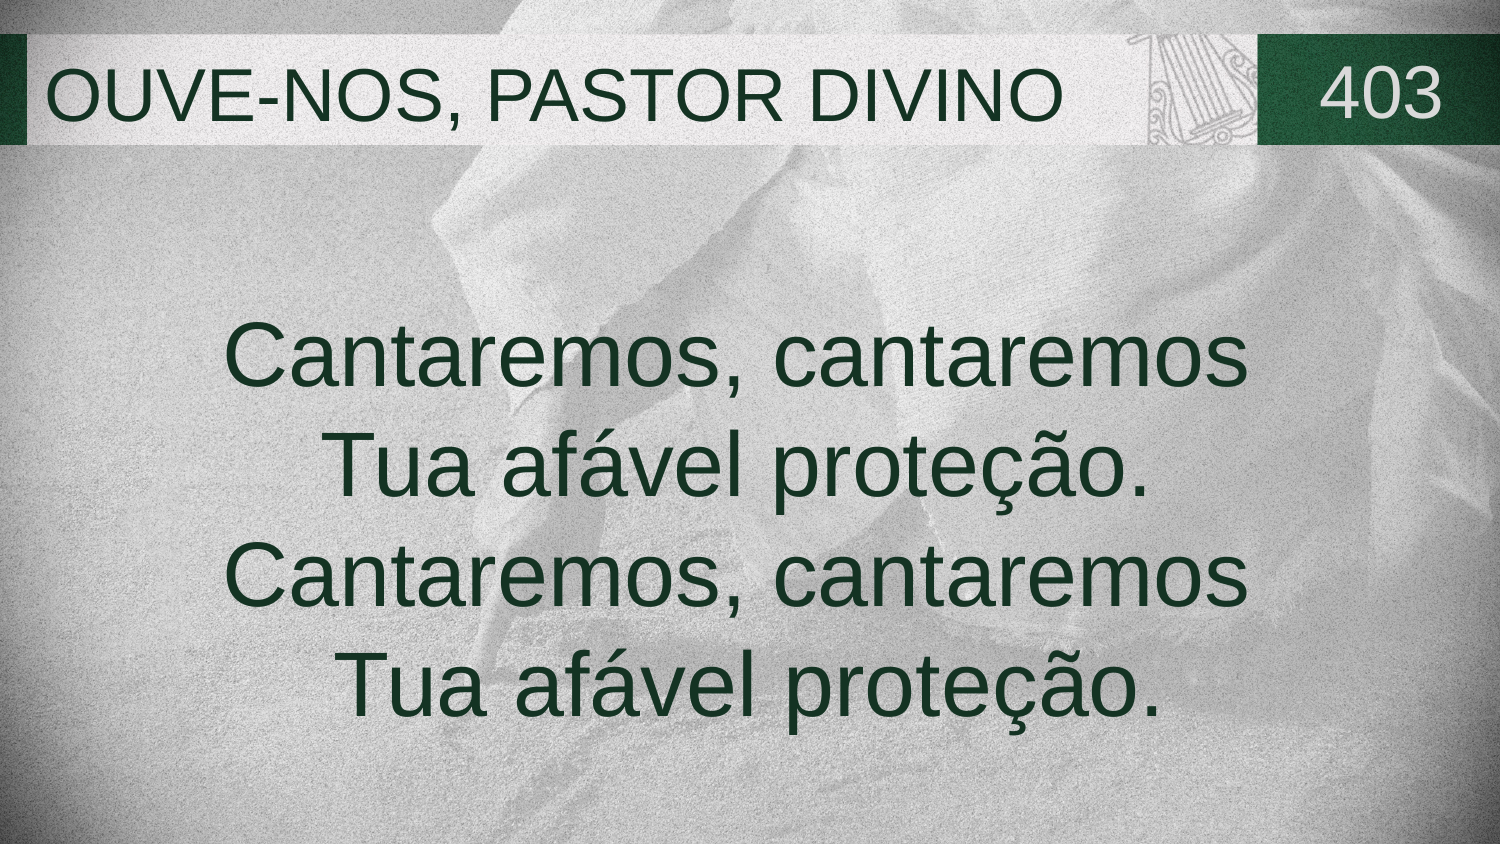

# OUVE-NOS, PASTOR DIVINO
403
Cantaremos, cantaremos
Tua afável proteção.
Cantaremos, cantaremos
Tua afável proteção.